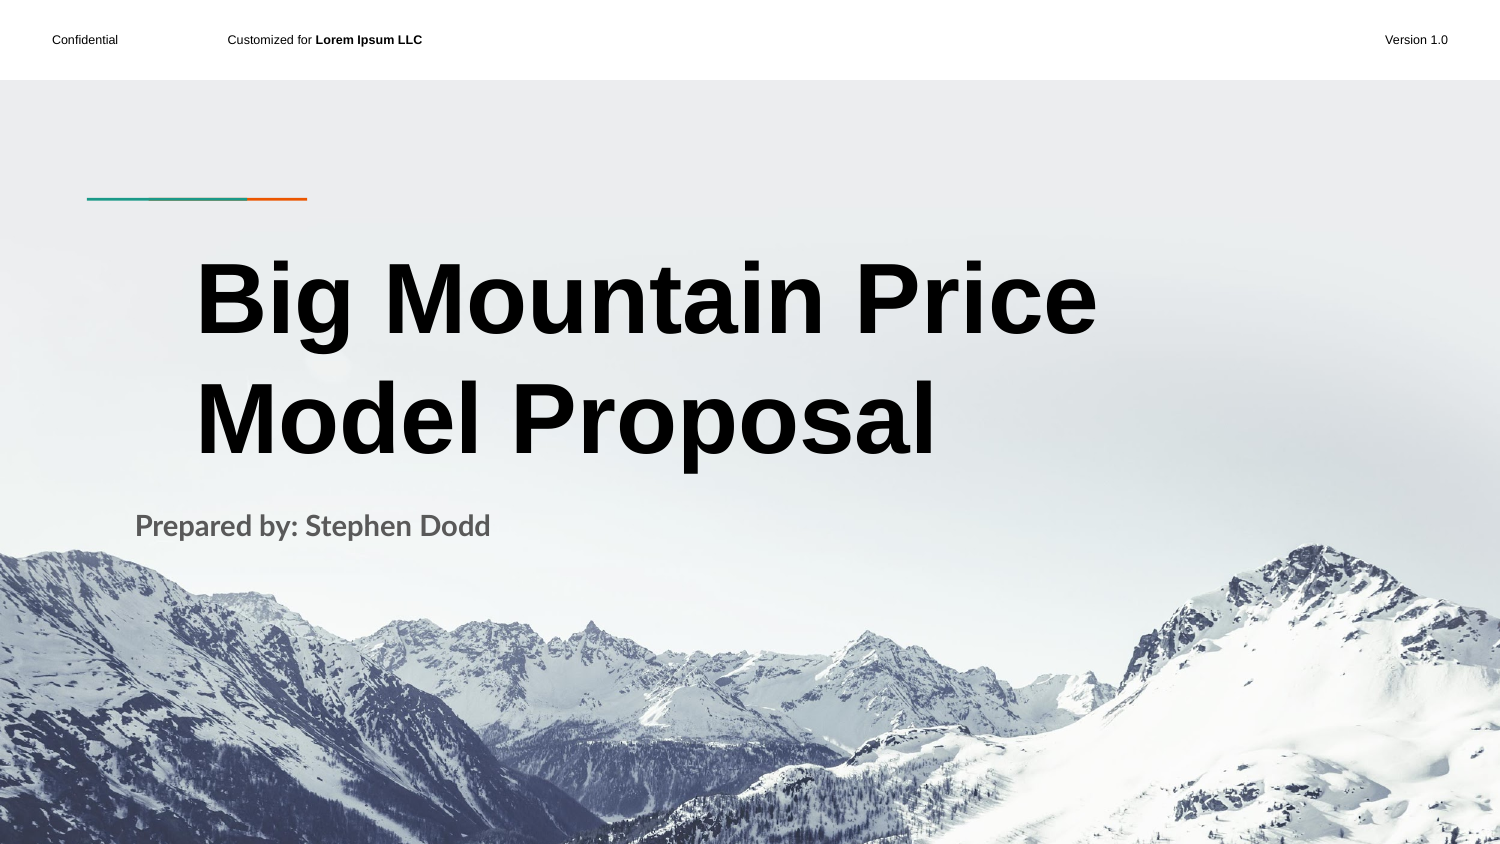

# Big Mountain Price Model Proposal
Prepared by: Stephen Dodd